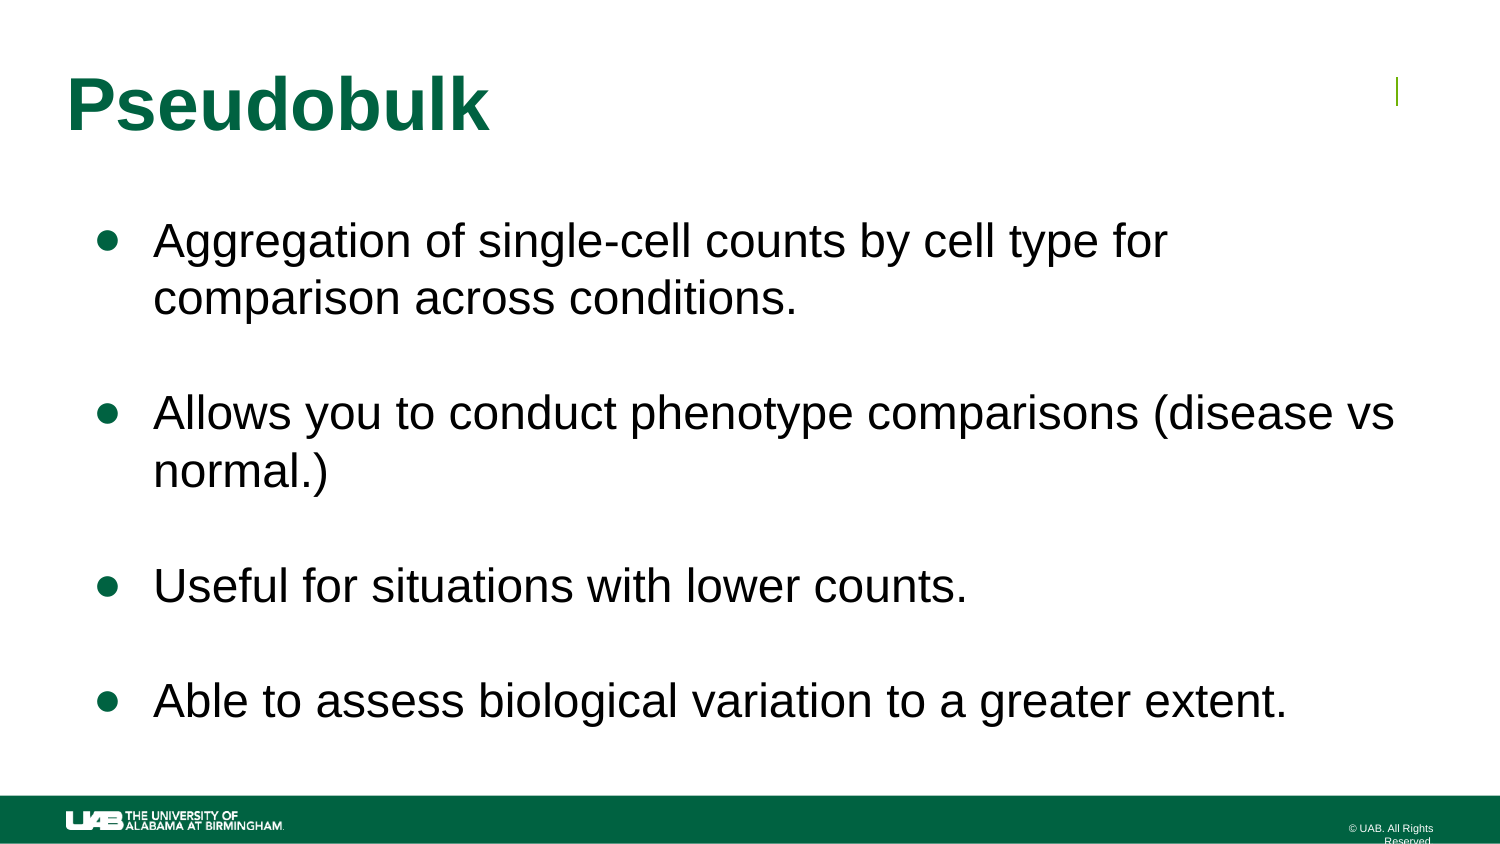

# Pseudobulk
Aggregation of single-cell counts by cell type for comparison across conditions.
Allows you to conduct phenotype comparisons (disease vs normal.)
Useful for situations with lower counts.
Able to assess biological variation to a greater extent.